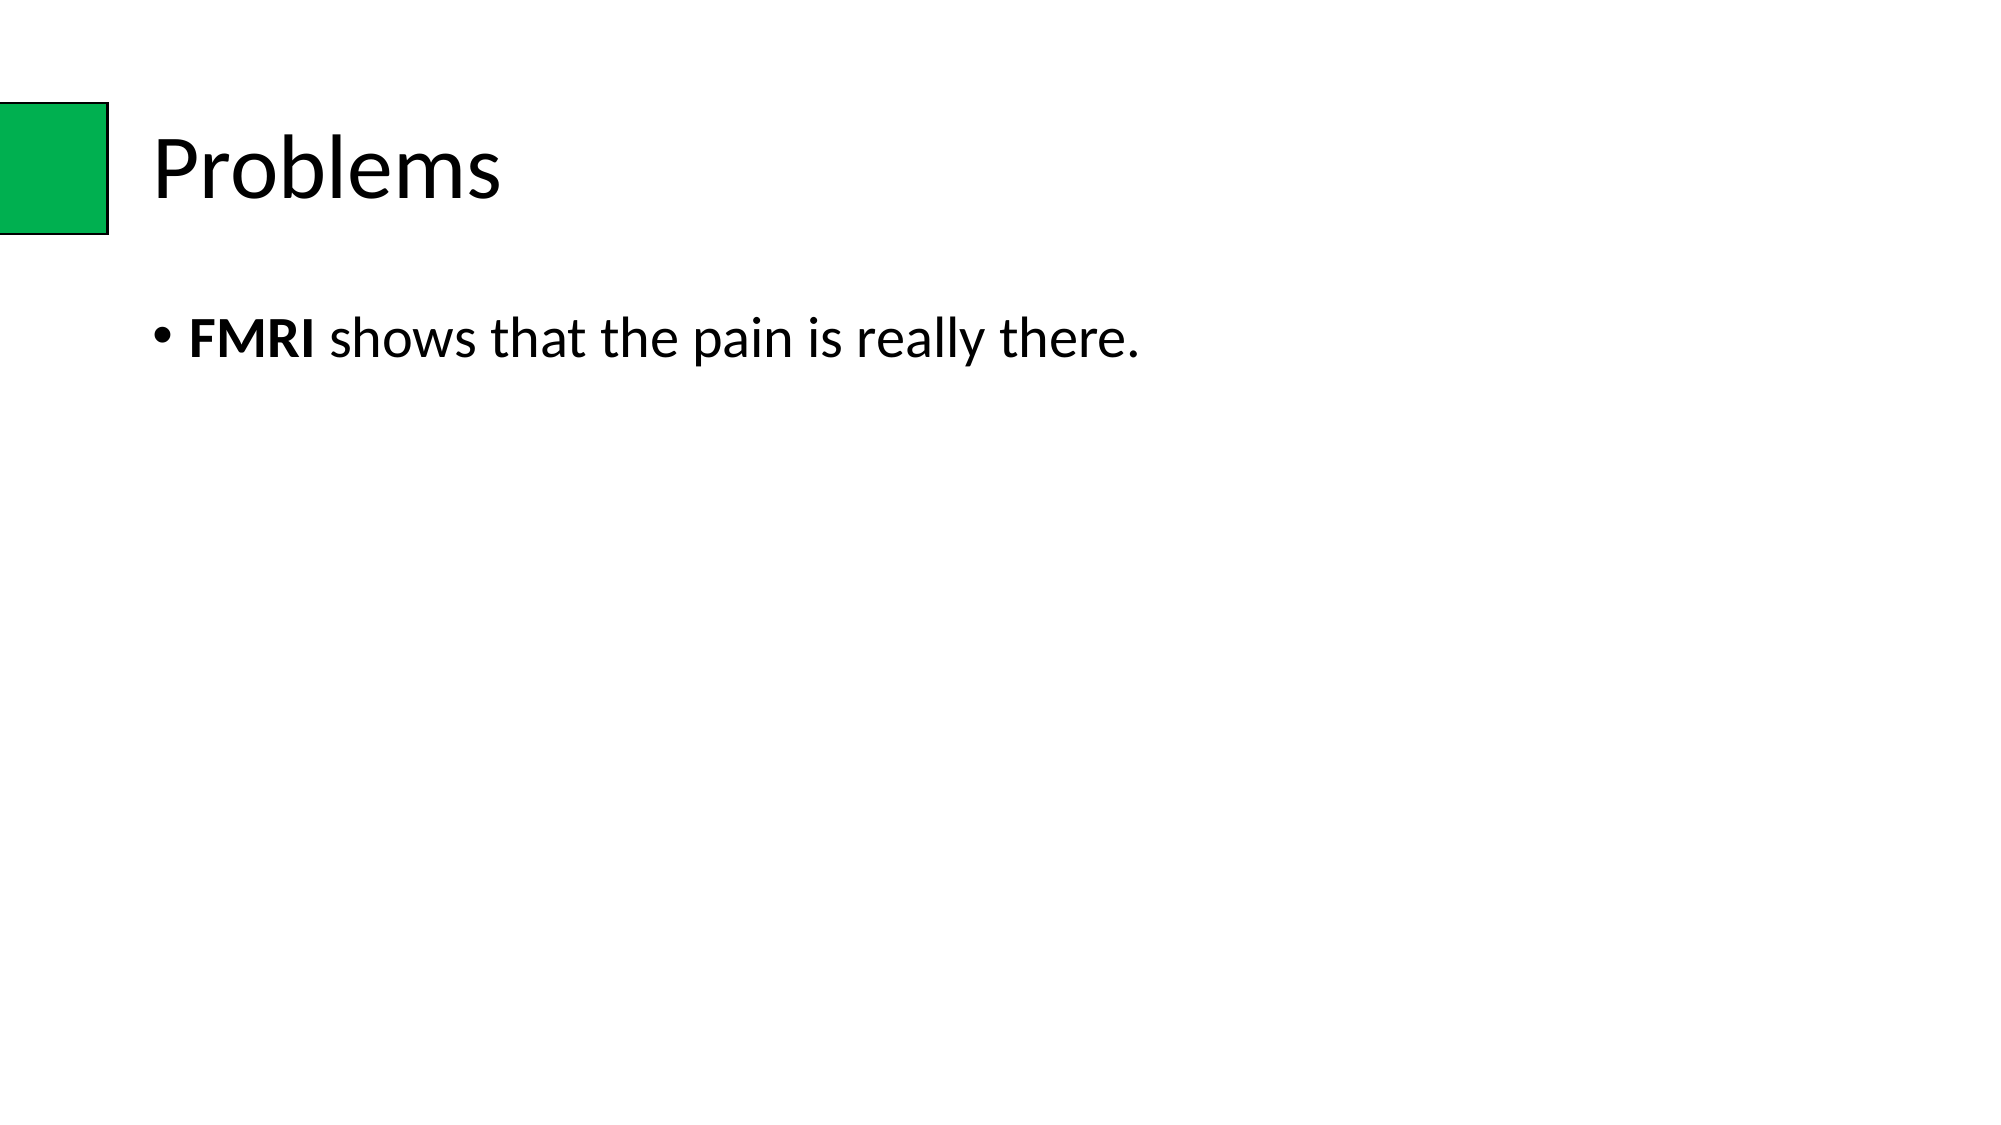

# Problems

FMRI shows that the pain is really there.